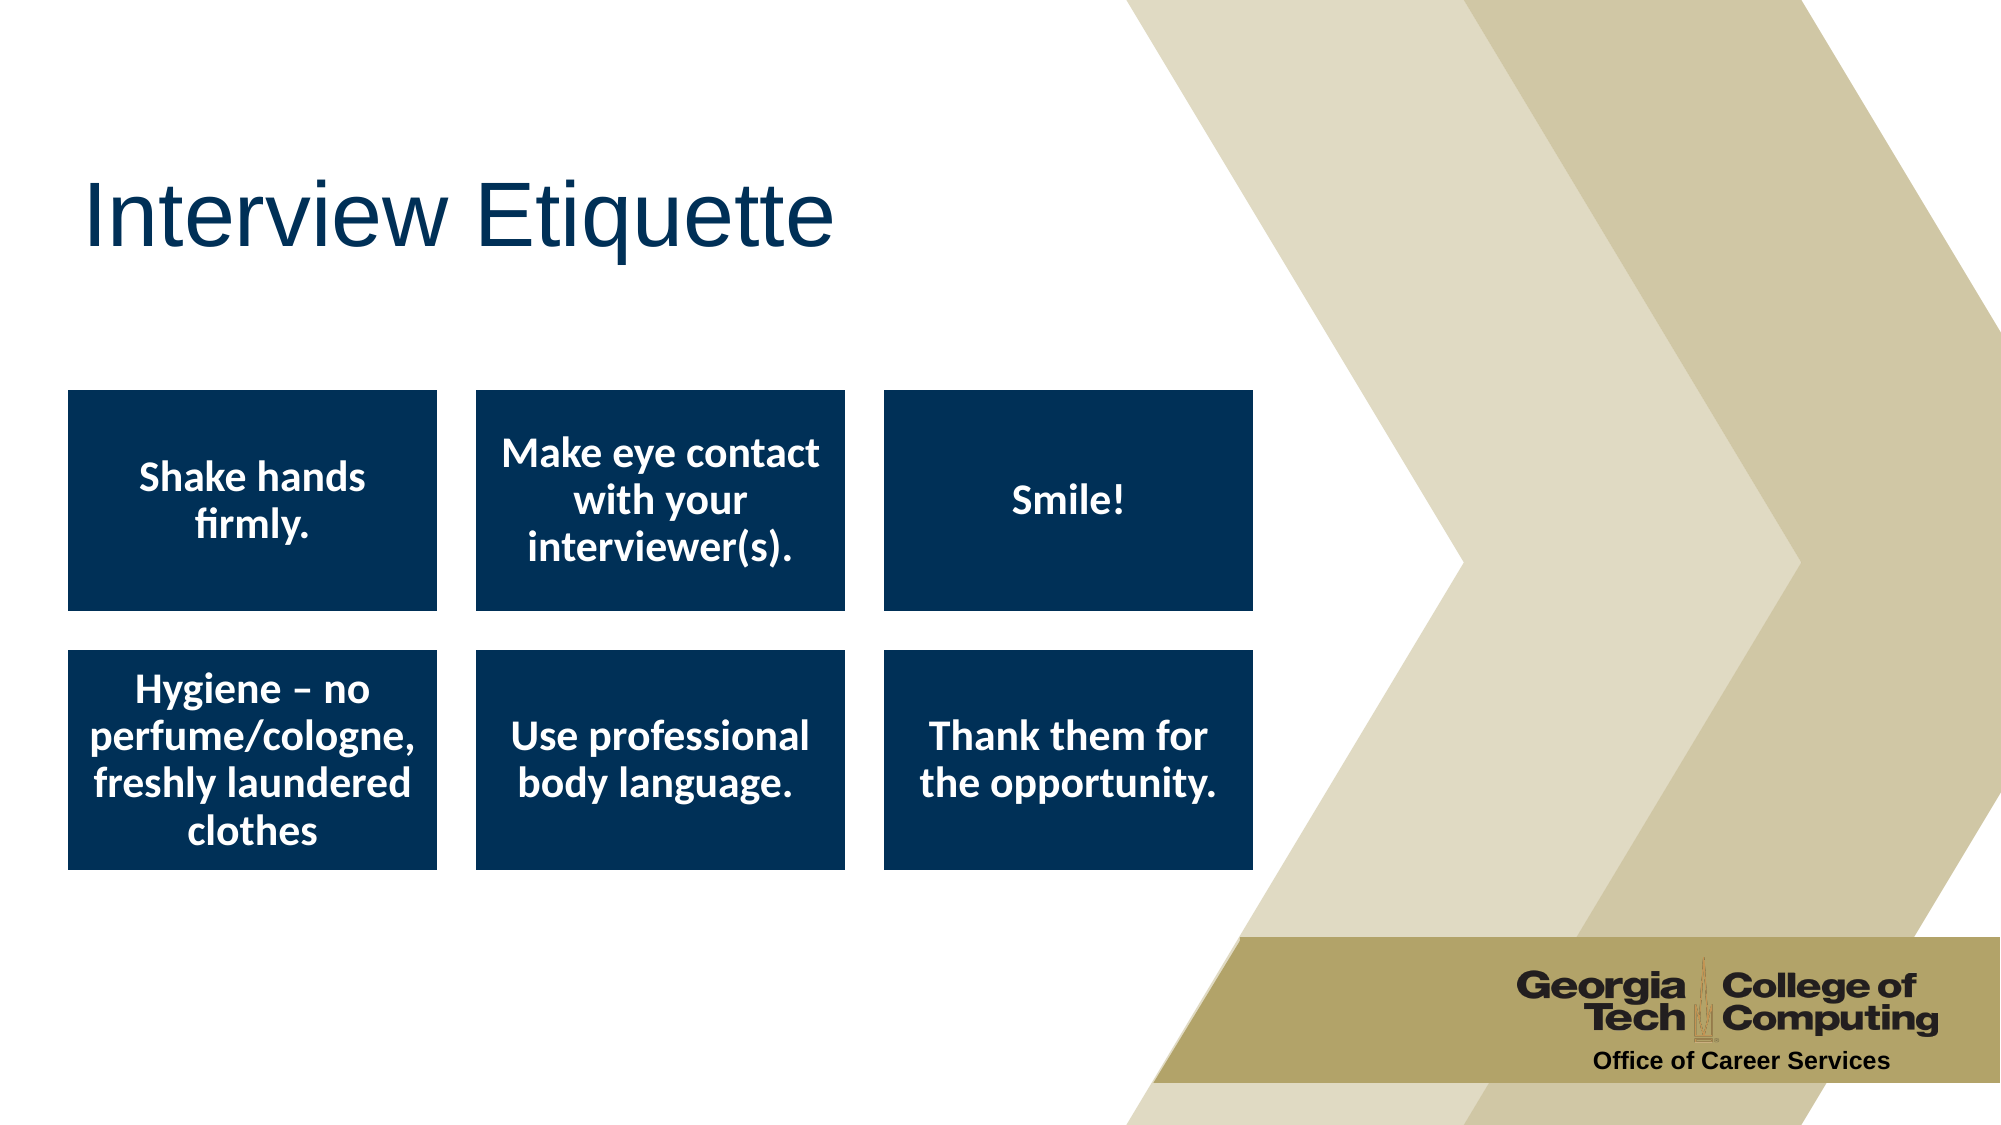

# Interview Etiquette
Shake hands firmly.
Make eye contact with your interviewer(s).
Smile!
Hygiene – no perfume/cologne, freshly laundered clothes
Use professional body language.
Thank them for the opportunity.